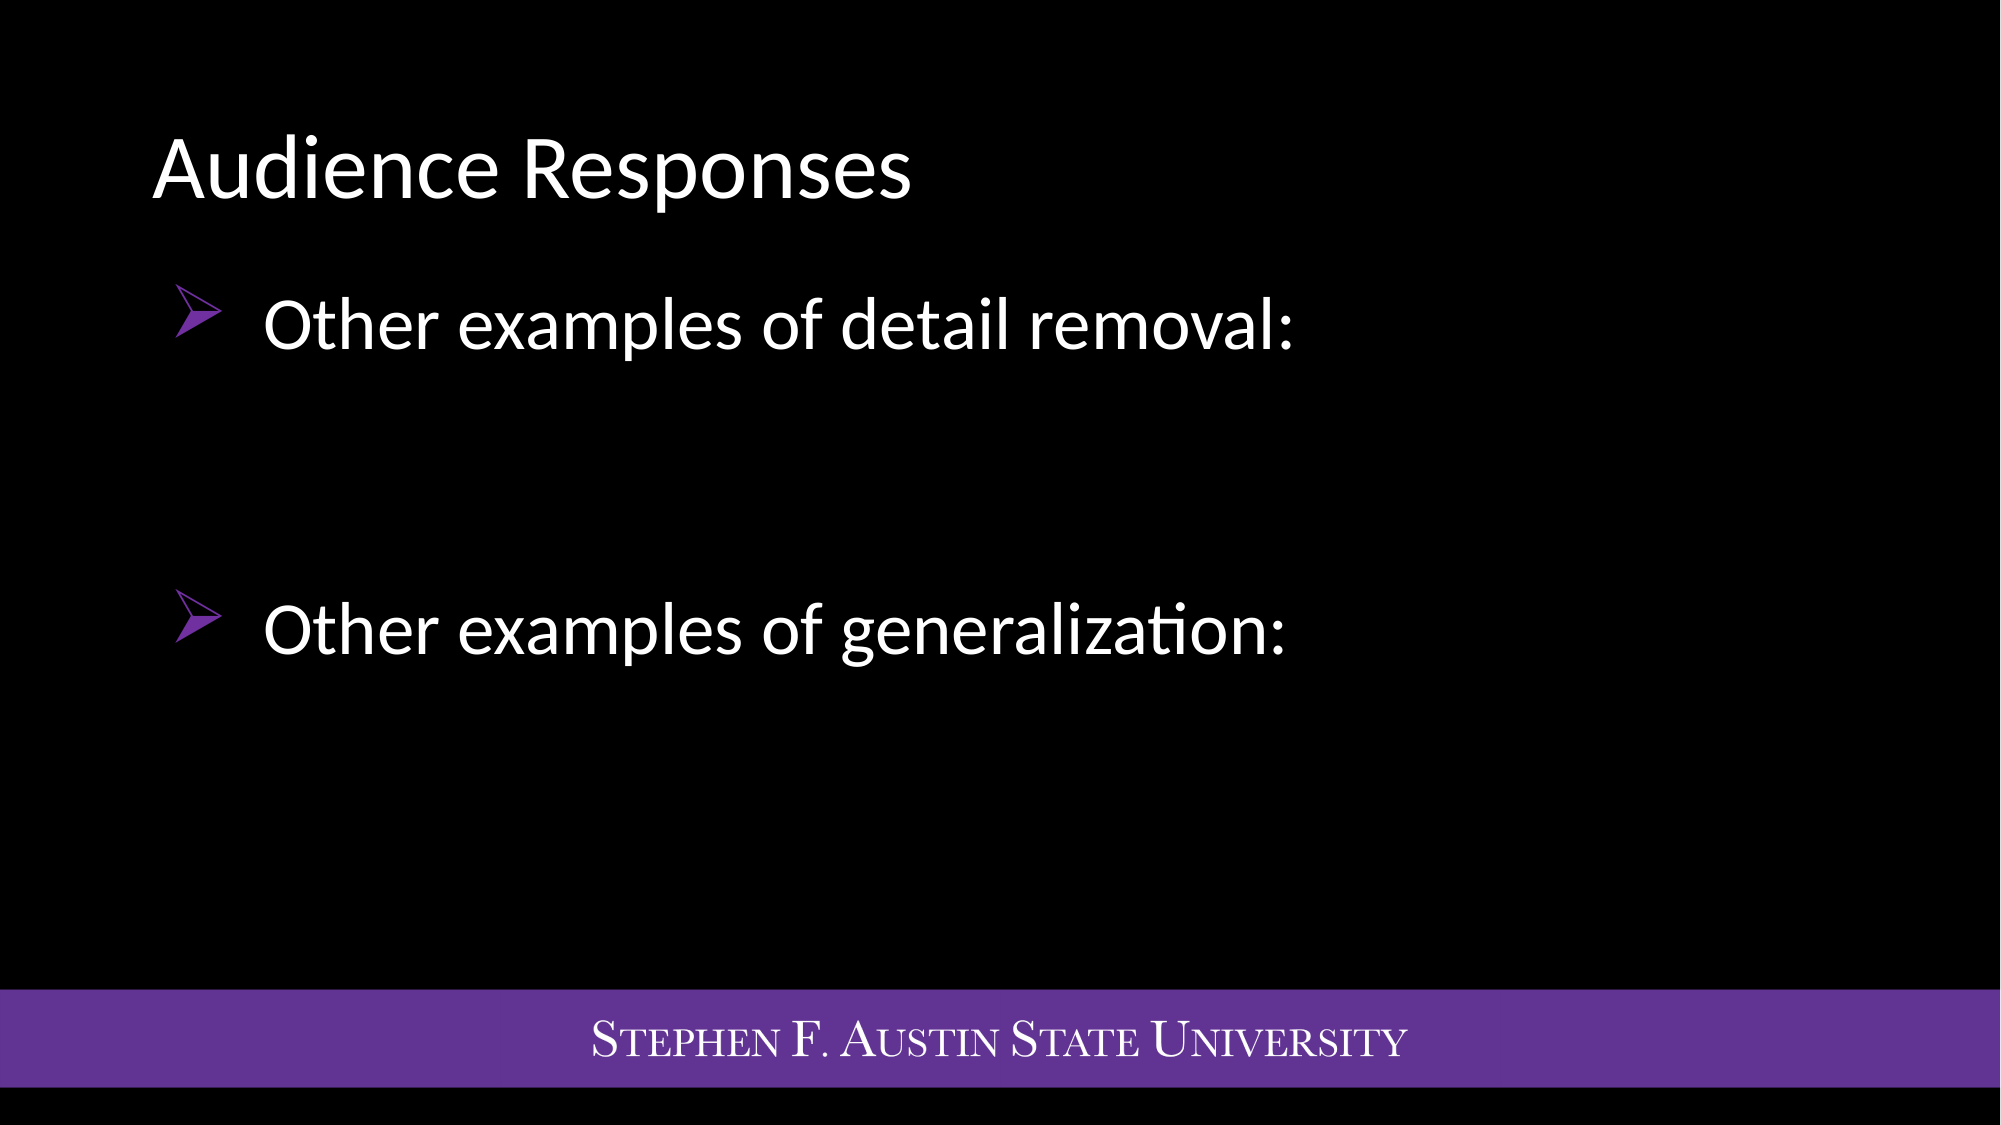

# Audience Responses
Other examples of detail removal:

Other examples of generalization: